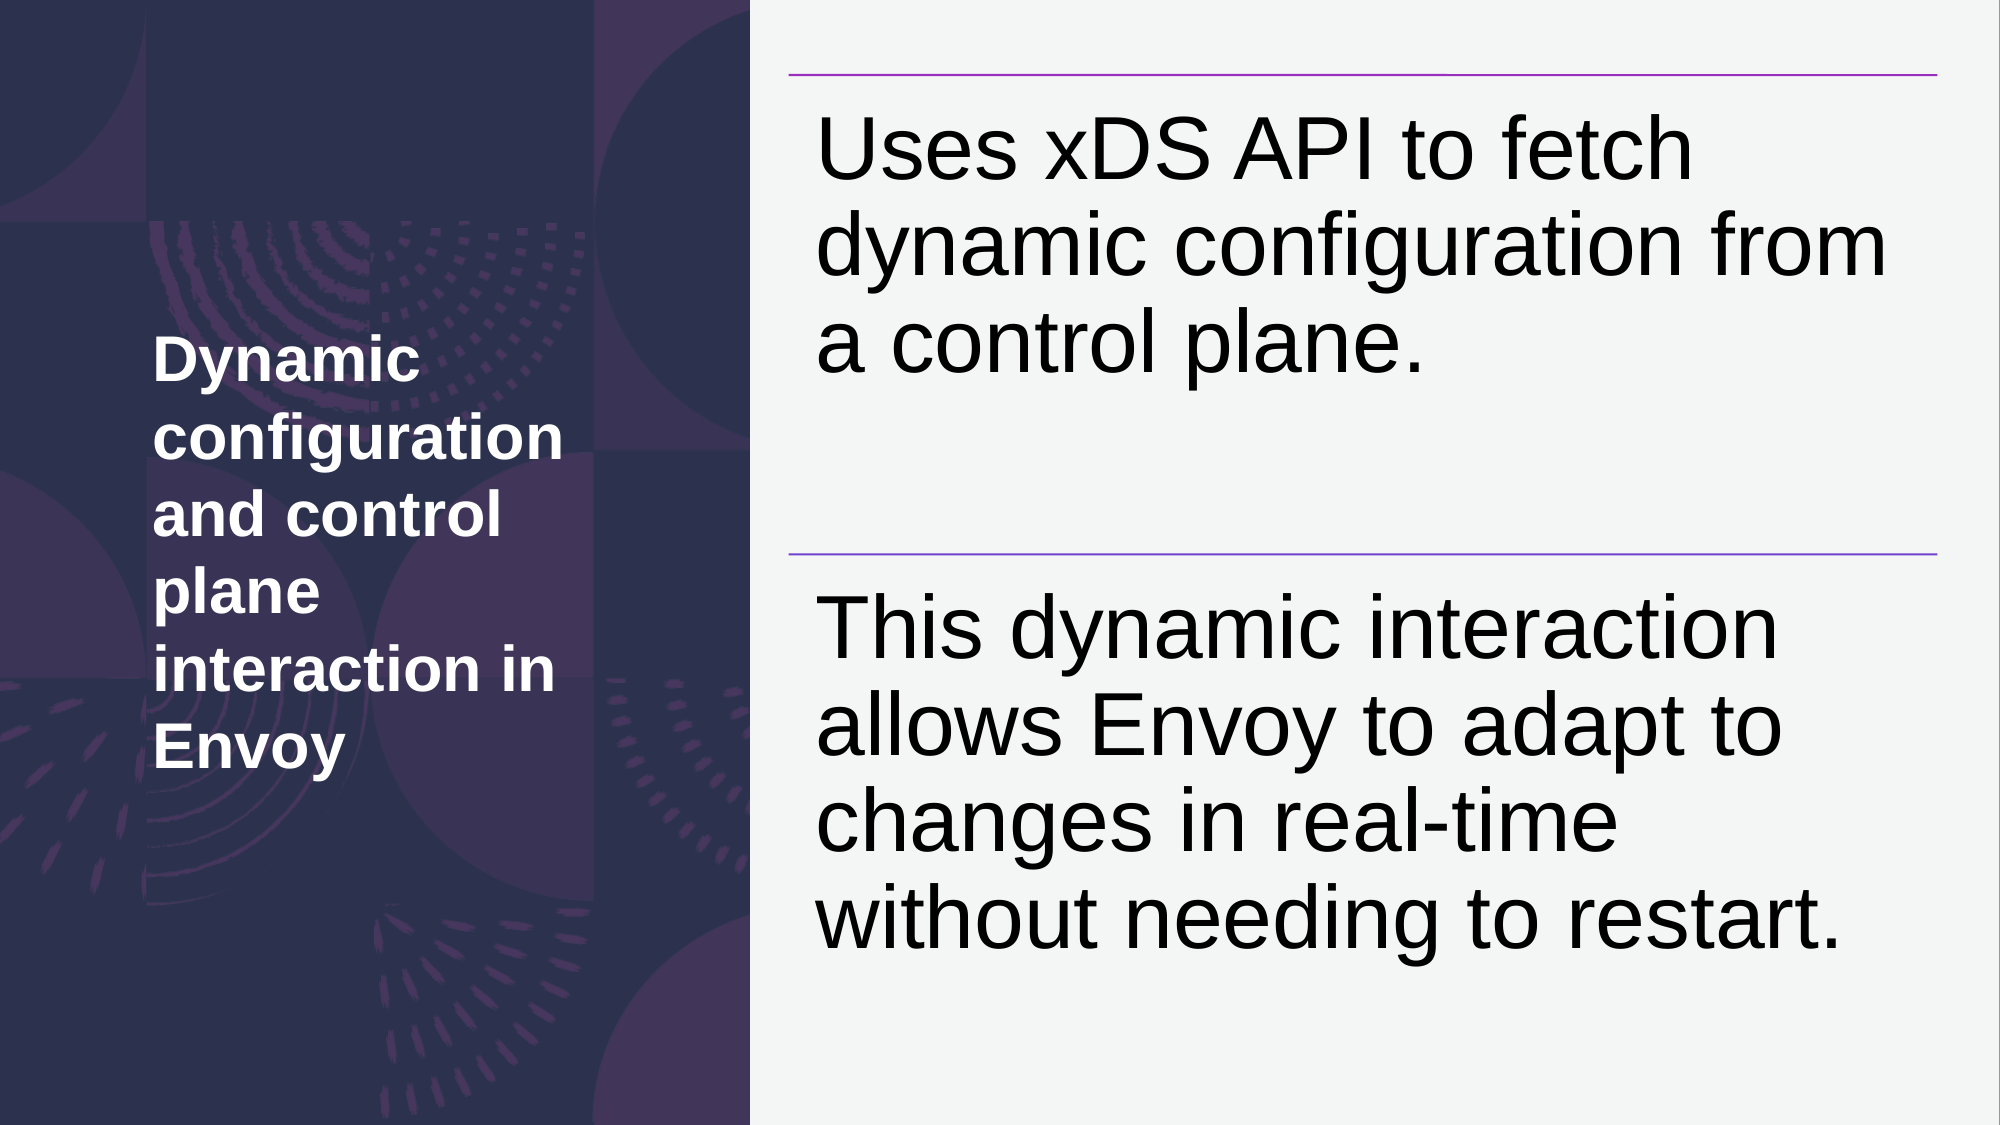

Uses xDS API to fetch dynamic configuration from a control plane.
This dynamic interaction allows Envoy to adapt to changes in real-time without needing to restart.
# Dynamic configuration and control plane interaction in Envoy